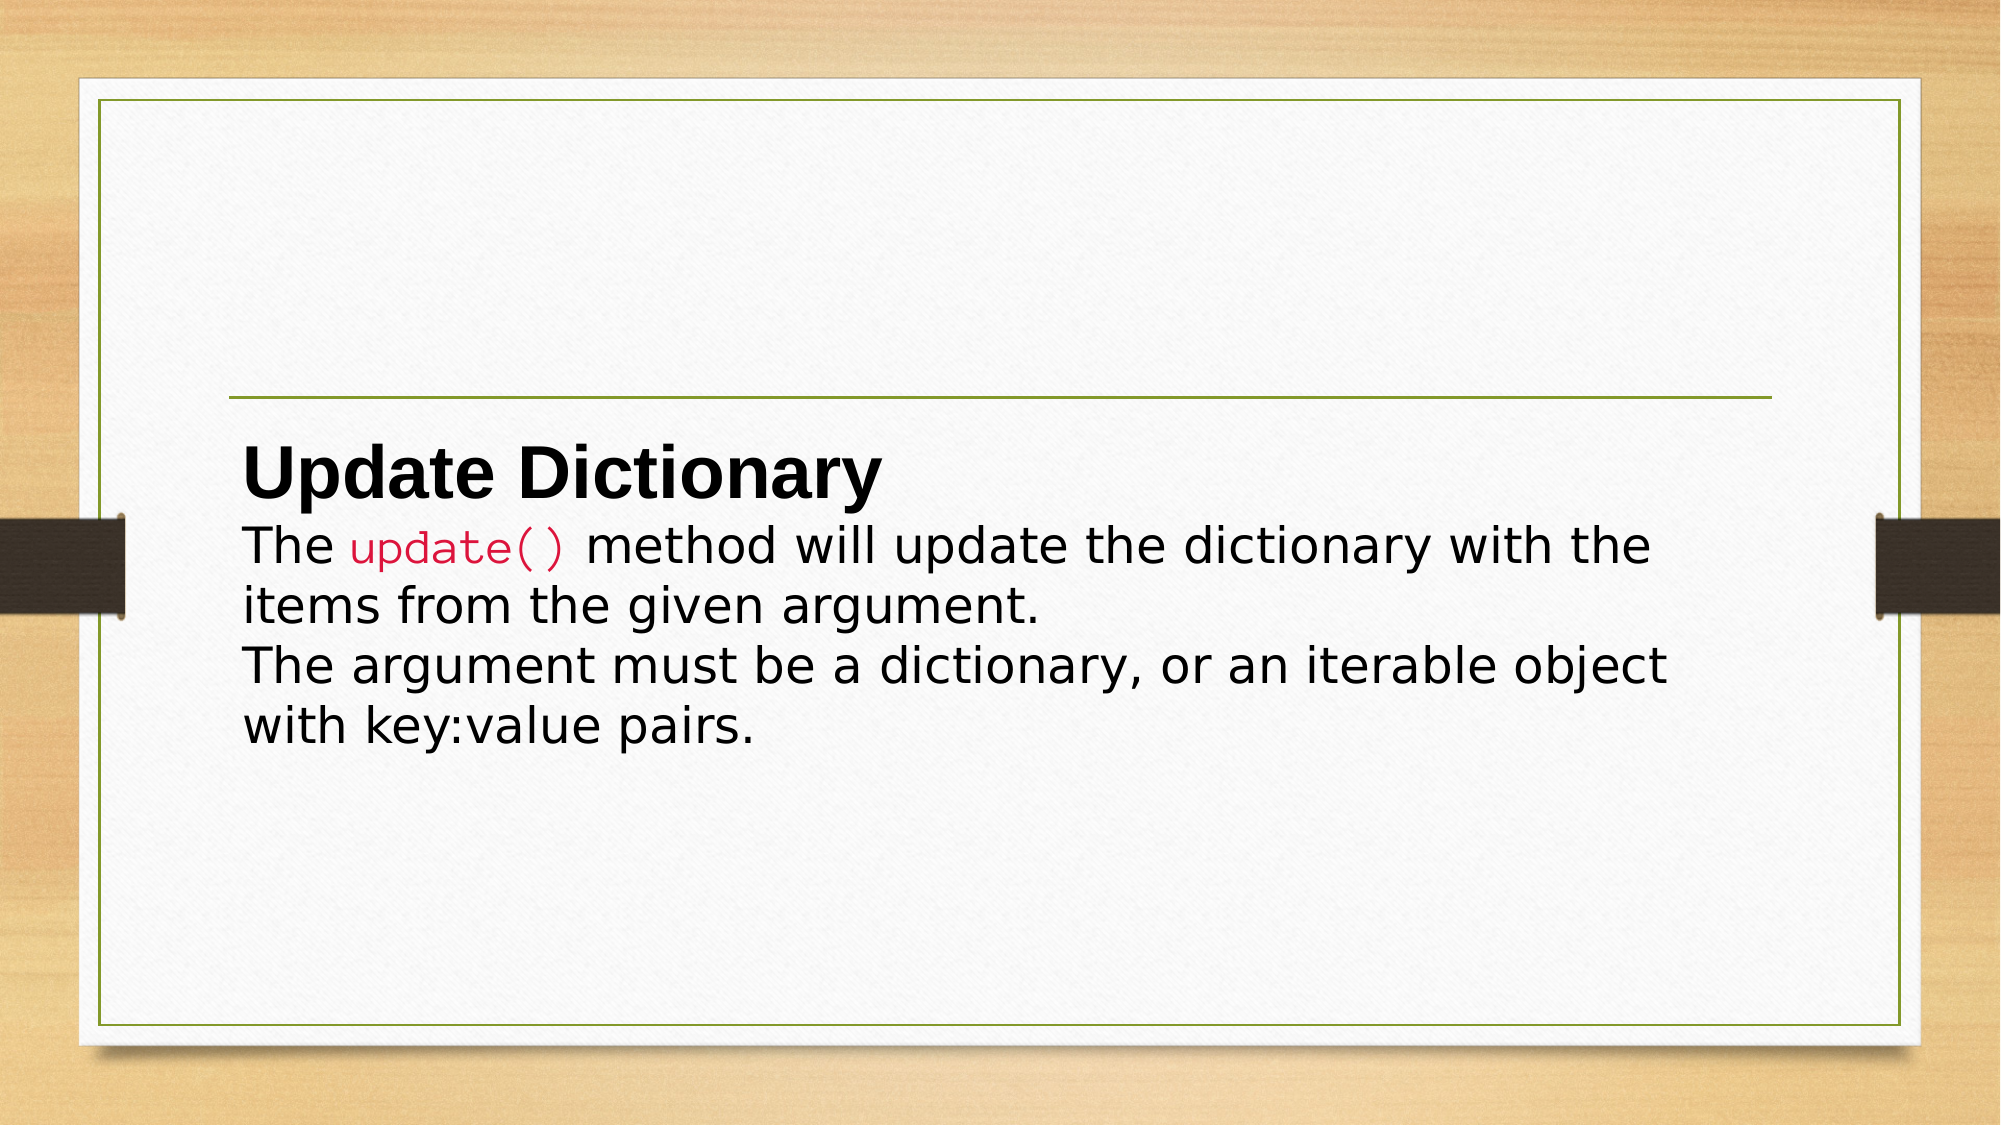

#
Update Dictionary
The update() method will update the dictionary with the items from the given argument.
The argument must be a dictionary, or an iterable object with key:value pairs.